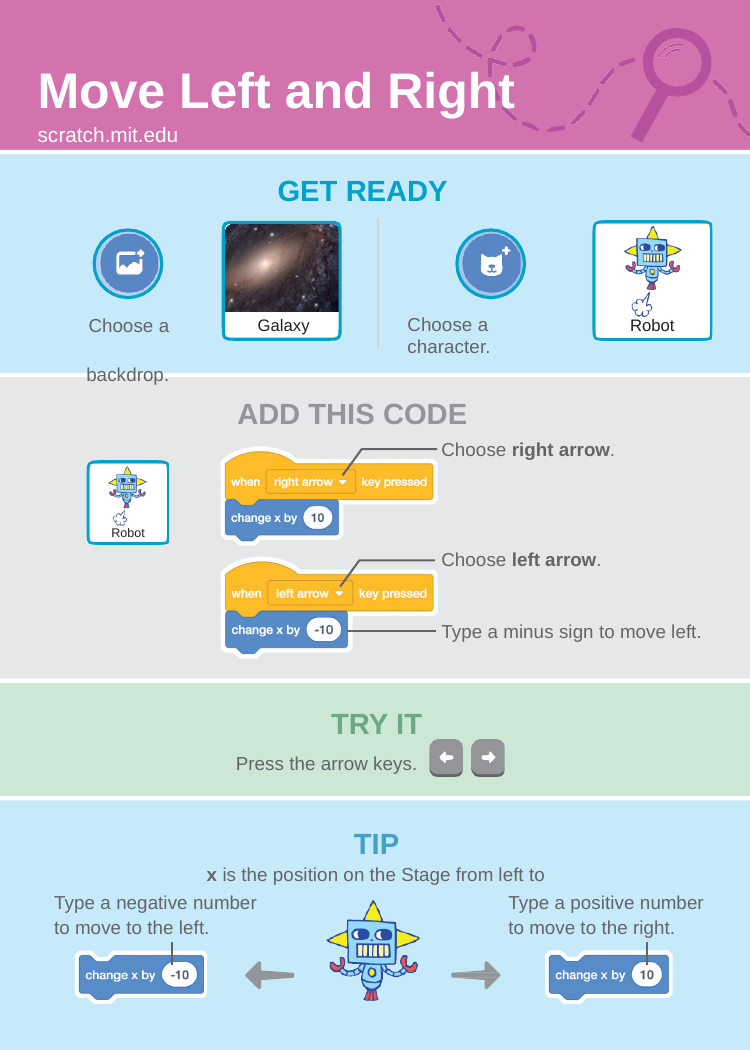

# Move Left and Right
scratch.mit.edu

GET READY

Choose a  backdrop.
Choose a character.
Galaxy
Robot

ADD THIS CODE
Choose right arrow.

Robot
Choose left arrow.

Type a minus sign to move left.

TRY IT
Press the arrow keys.

TIP
x is the position on the Stage from left to

Type a negative number  to move to the left.
Type a positive number  to move to the right.